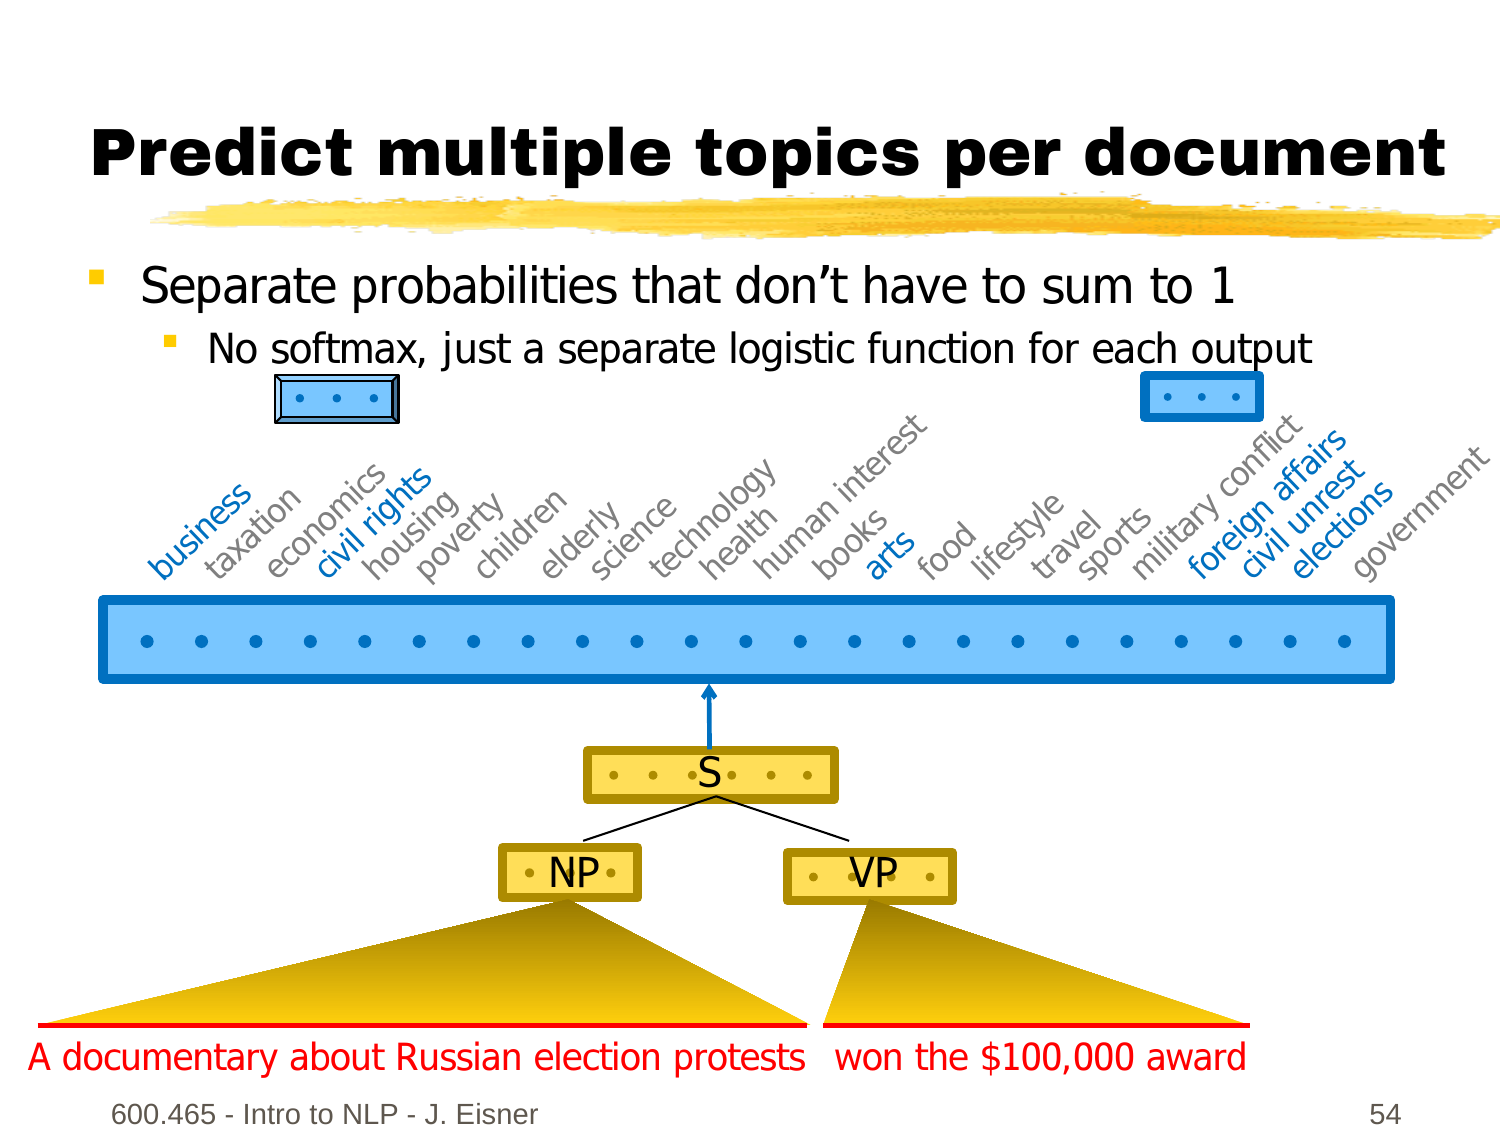

Predict multiple topics per document
Separate probabilities that don’t have to sum to 1
No softmax, just a separate logistic function for each output

human interest
military conflict
foreign affairs
government
technology
civil unrest
economics
civil rights
elections
business
taxation
children
housing
lifestyle
poverty
science
elderly
health
sports
books
travel
food
arts

S

NP

VP

A documentary about Russian election protests

won the $100,000 award
600.465 - Intro to NLP - J. Eisner
54